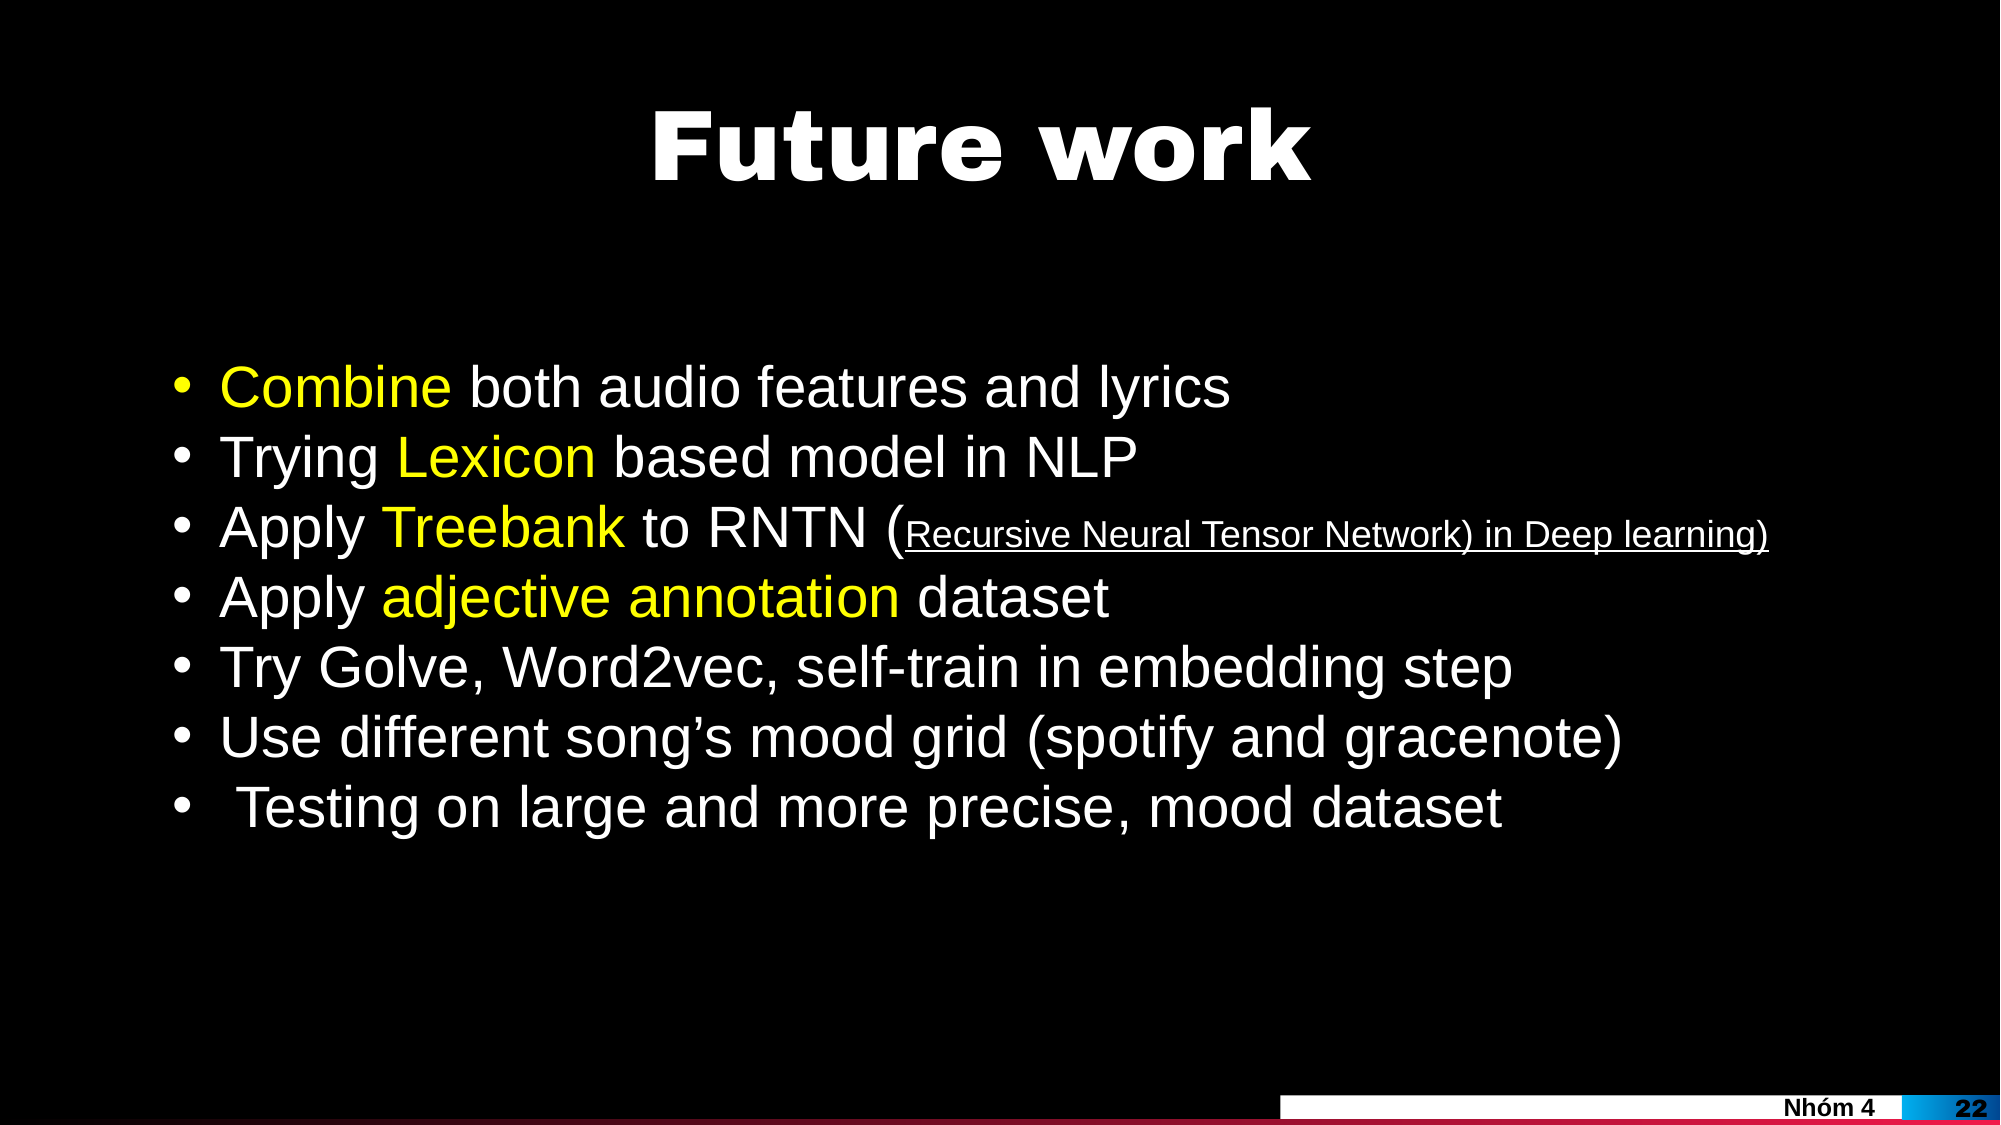

# Future work
Combine both audio features and lyrics
Trying Lexicon based model in NLP
Apply Treebank to RNTN (Recursive Neural Tensor Network) in Deep learning)
Apply adjective annotation dataset
Try Golve, Word2vec, self-train in embedding step
Use different song’s mood grid (spotify and gracenote)
 Testing on large and more precise, mood dataset

Nhóm 4
22